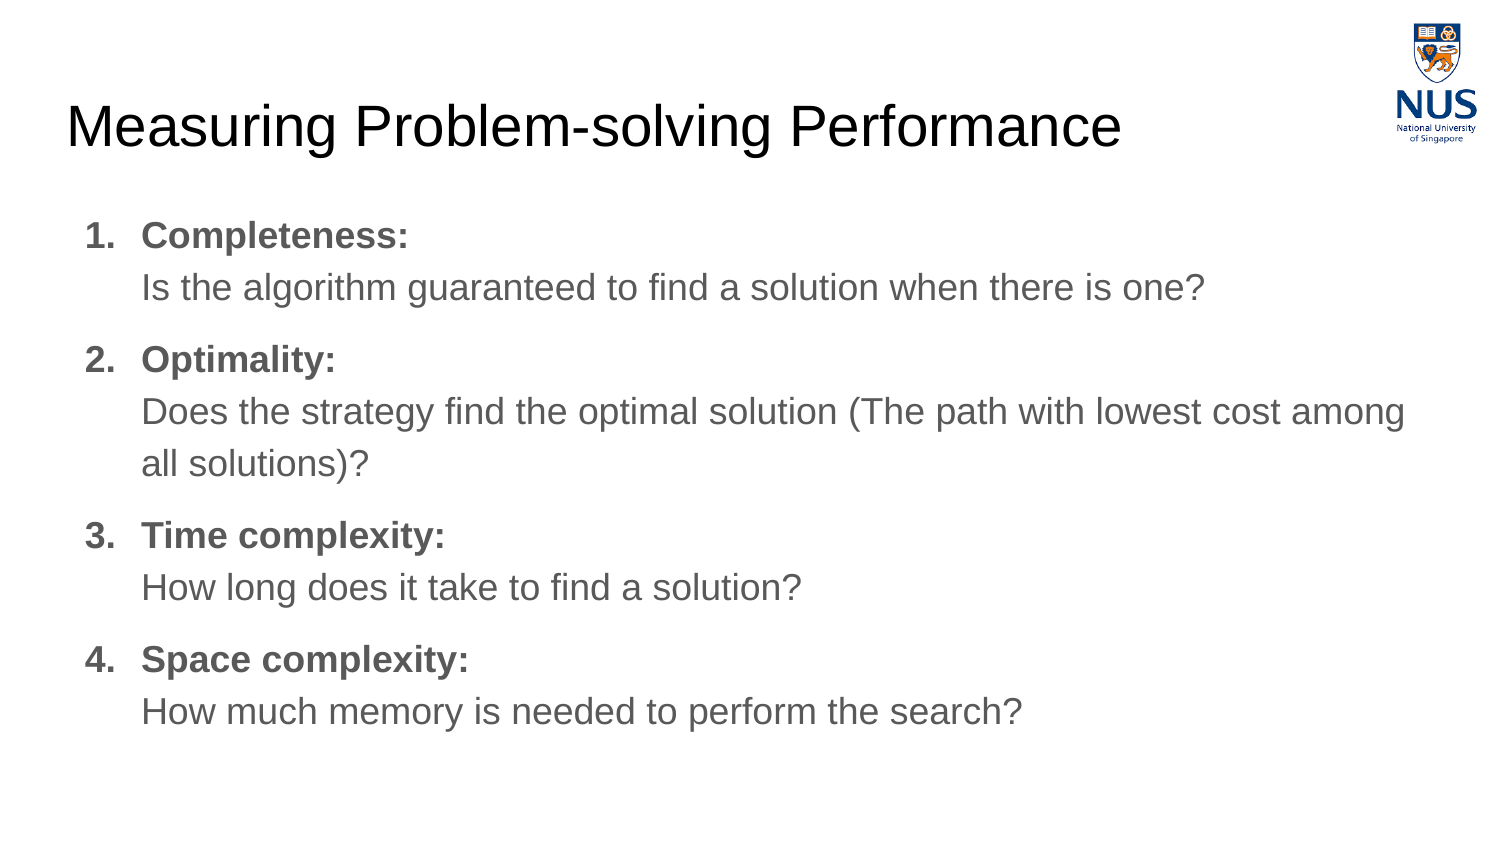

# Measuring Problem-solving Performance
Completeness:
Is the algorithm guaranteed to find a solution when there is one?
Optimality:
Does the strategy find the optimal solution (The path with lowest cost among all solutions)?
Time complexity:
How long does it take to find a solution?
Space complexity:
How much memory is needed to perform the search?